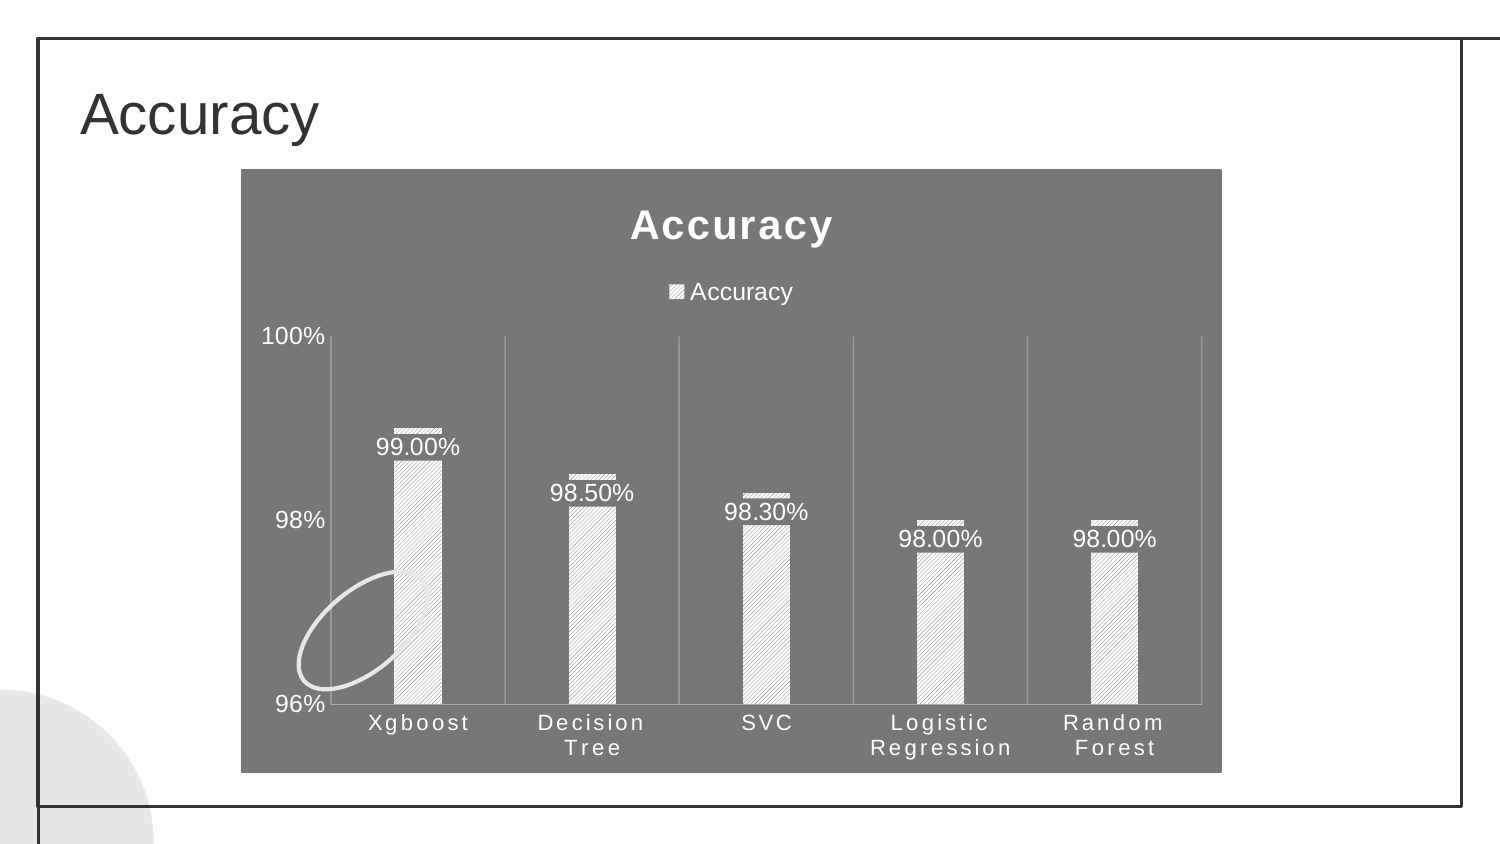

# Accuracy

### Chart:

| Category | Accuracy |
|---|---|
| Xgboost | 0.99 |
| Decision Tree | 0.985 |
| SVC | 0.983 |
| Logistic Regression | 0.98 |
| Random Forest | 0.98 |